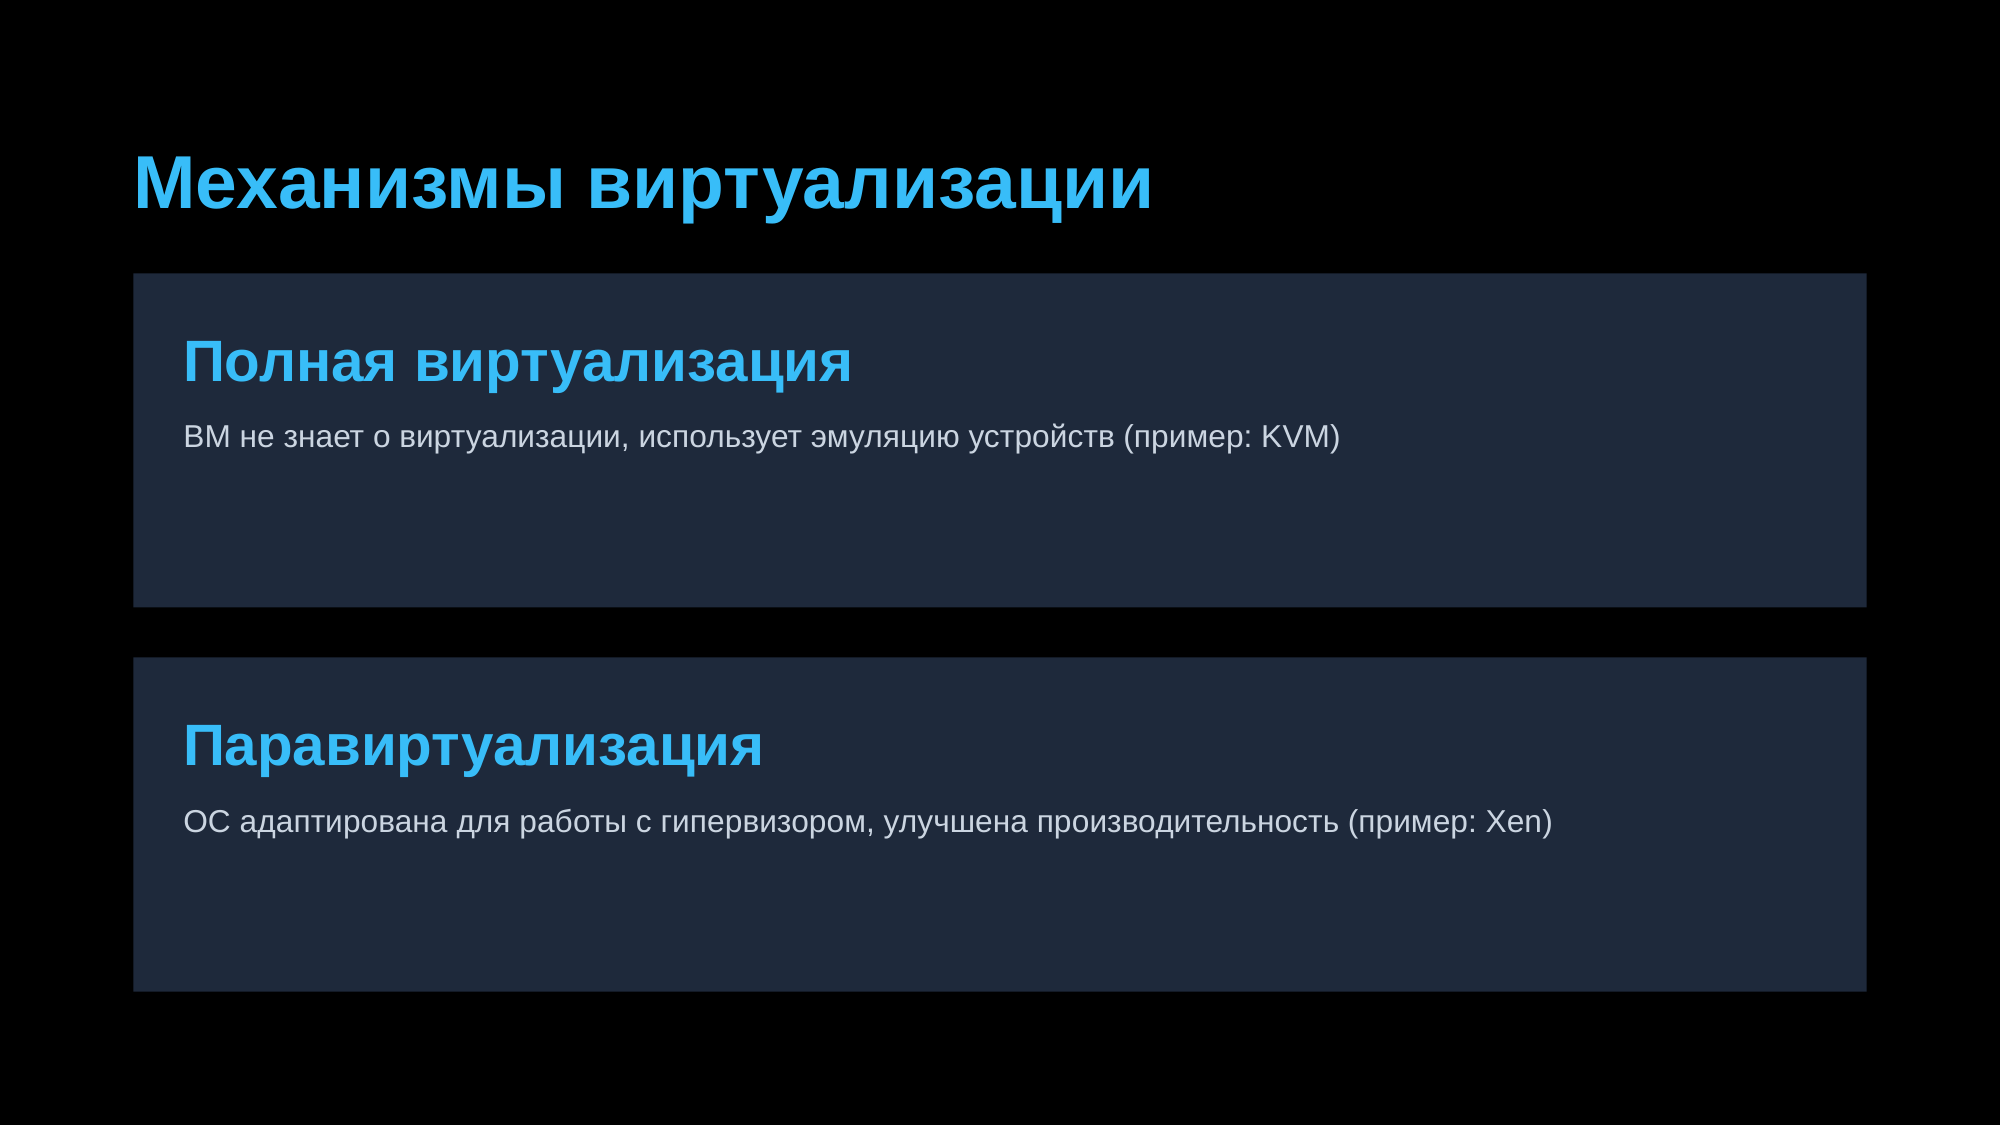

Механизмы виртуализации

Полная виртуализация
ВМ не знает о виртуализации, использует эмуляцию устройств (пример: KVM)

Паравиртуализация
ОС адаптирована для работы с гипервизором, улучшена производительность (пример: Xen)